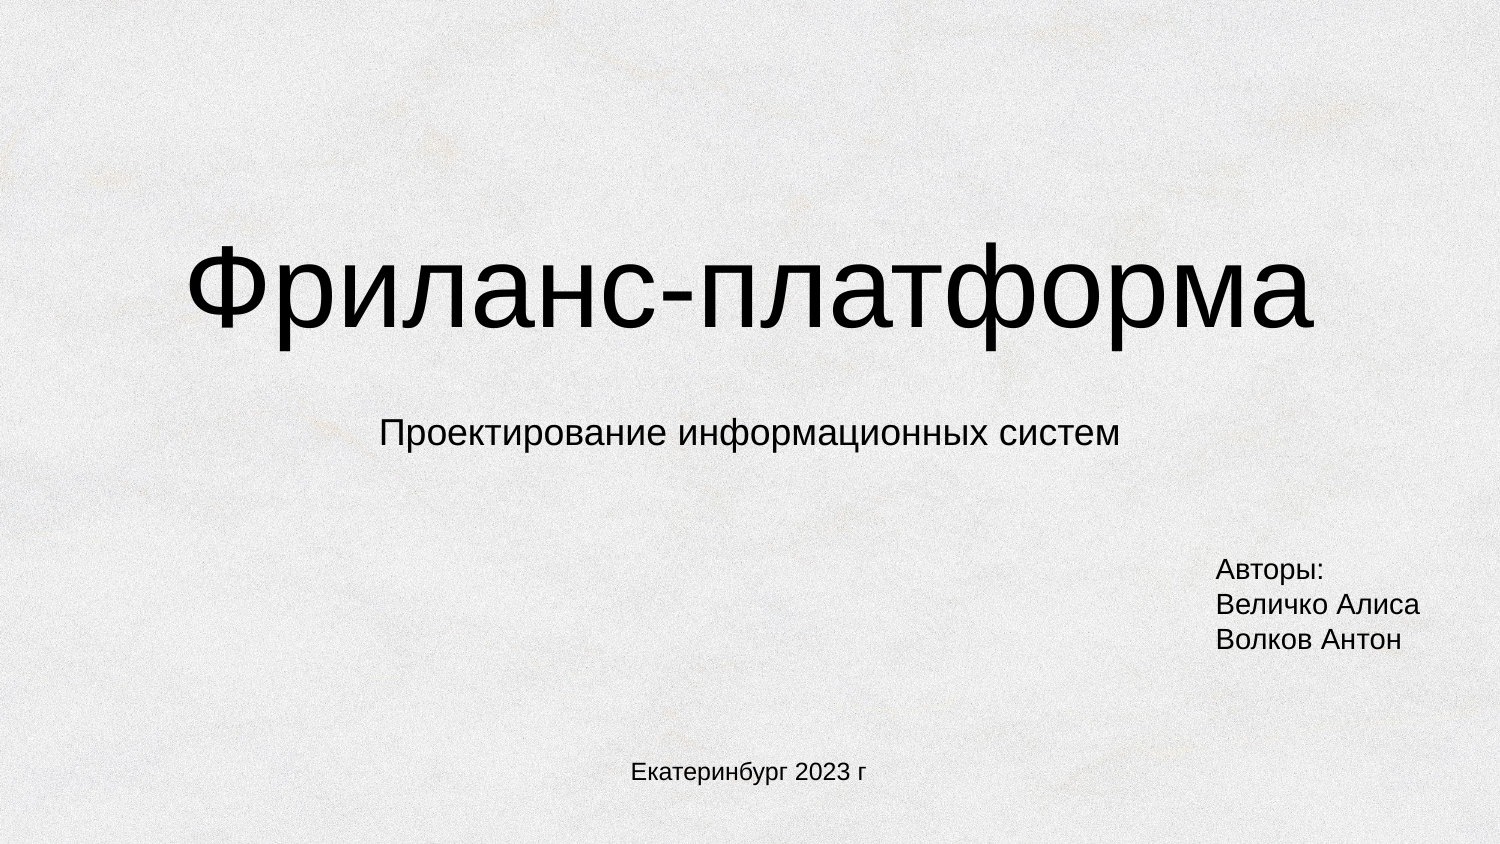

# Фриланс-платформа
Проектирование информационных систем
Авторы:
Величко Алиса
Волков Антон
Екатеринбург 2023 г